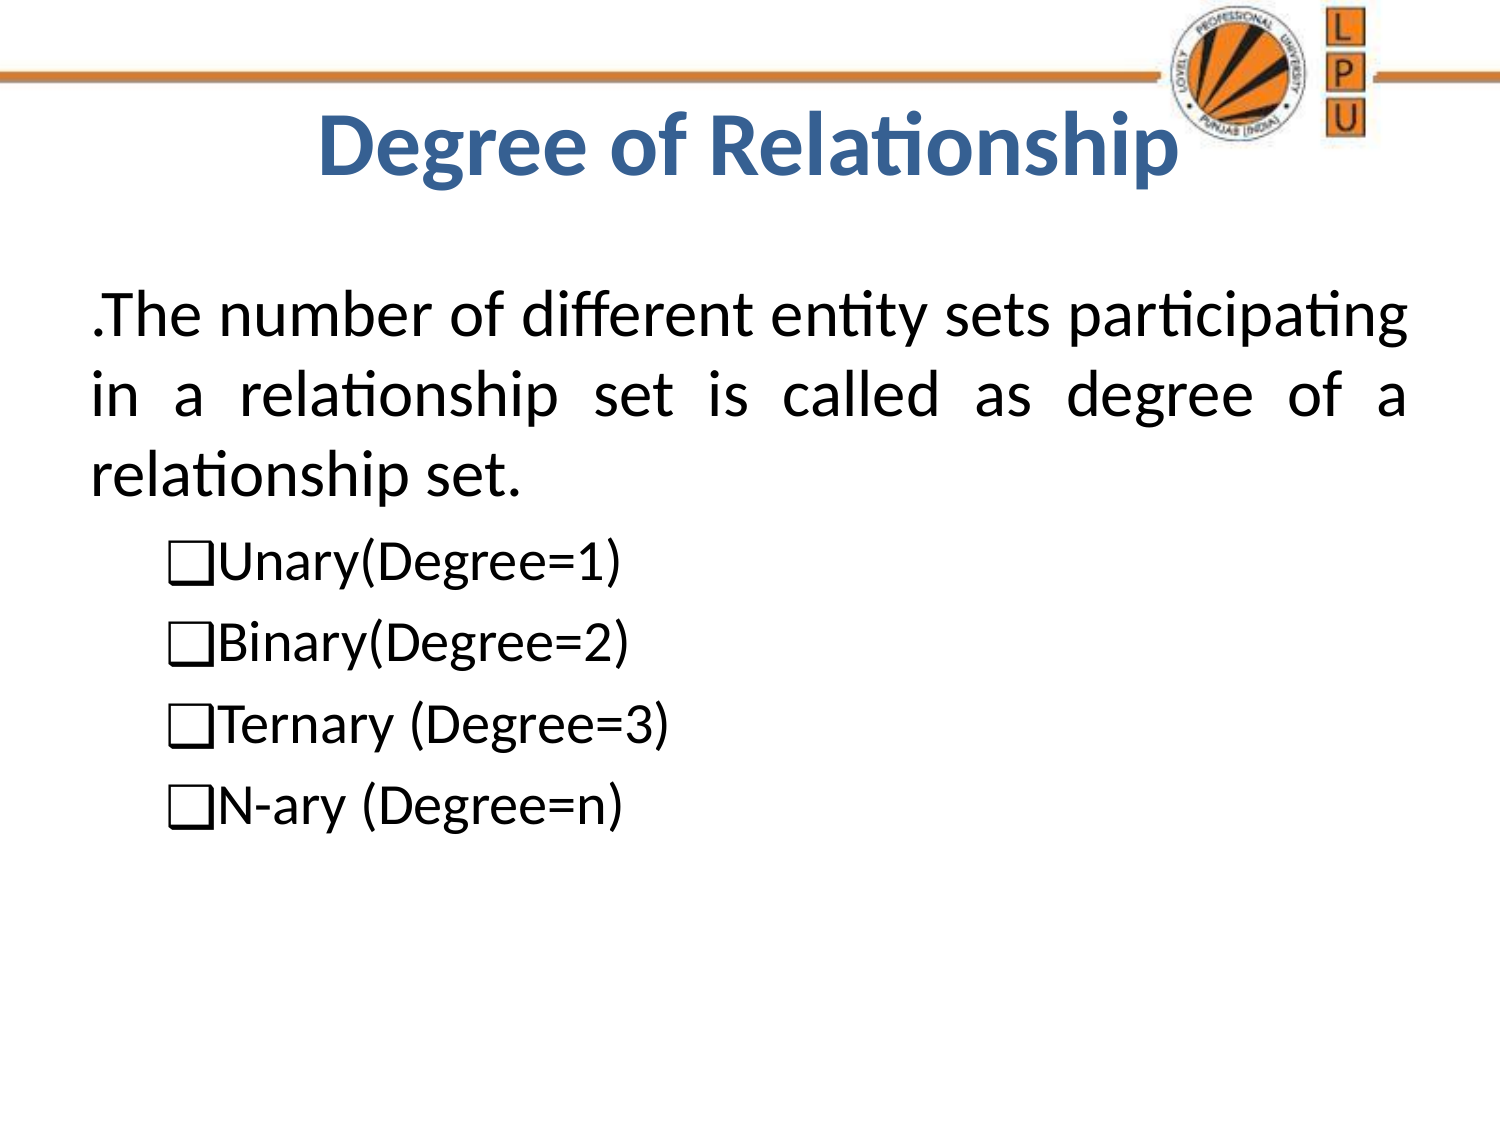

# Degree of Relationship
.The number of different entity sets participating in a relationship set is called as degree of a relationship set.
Unary(Degree=1)
Binary(Degree=2)
Ternary (Degree=3)
N-ary (Degree=n)